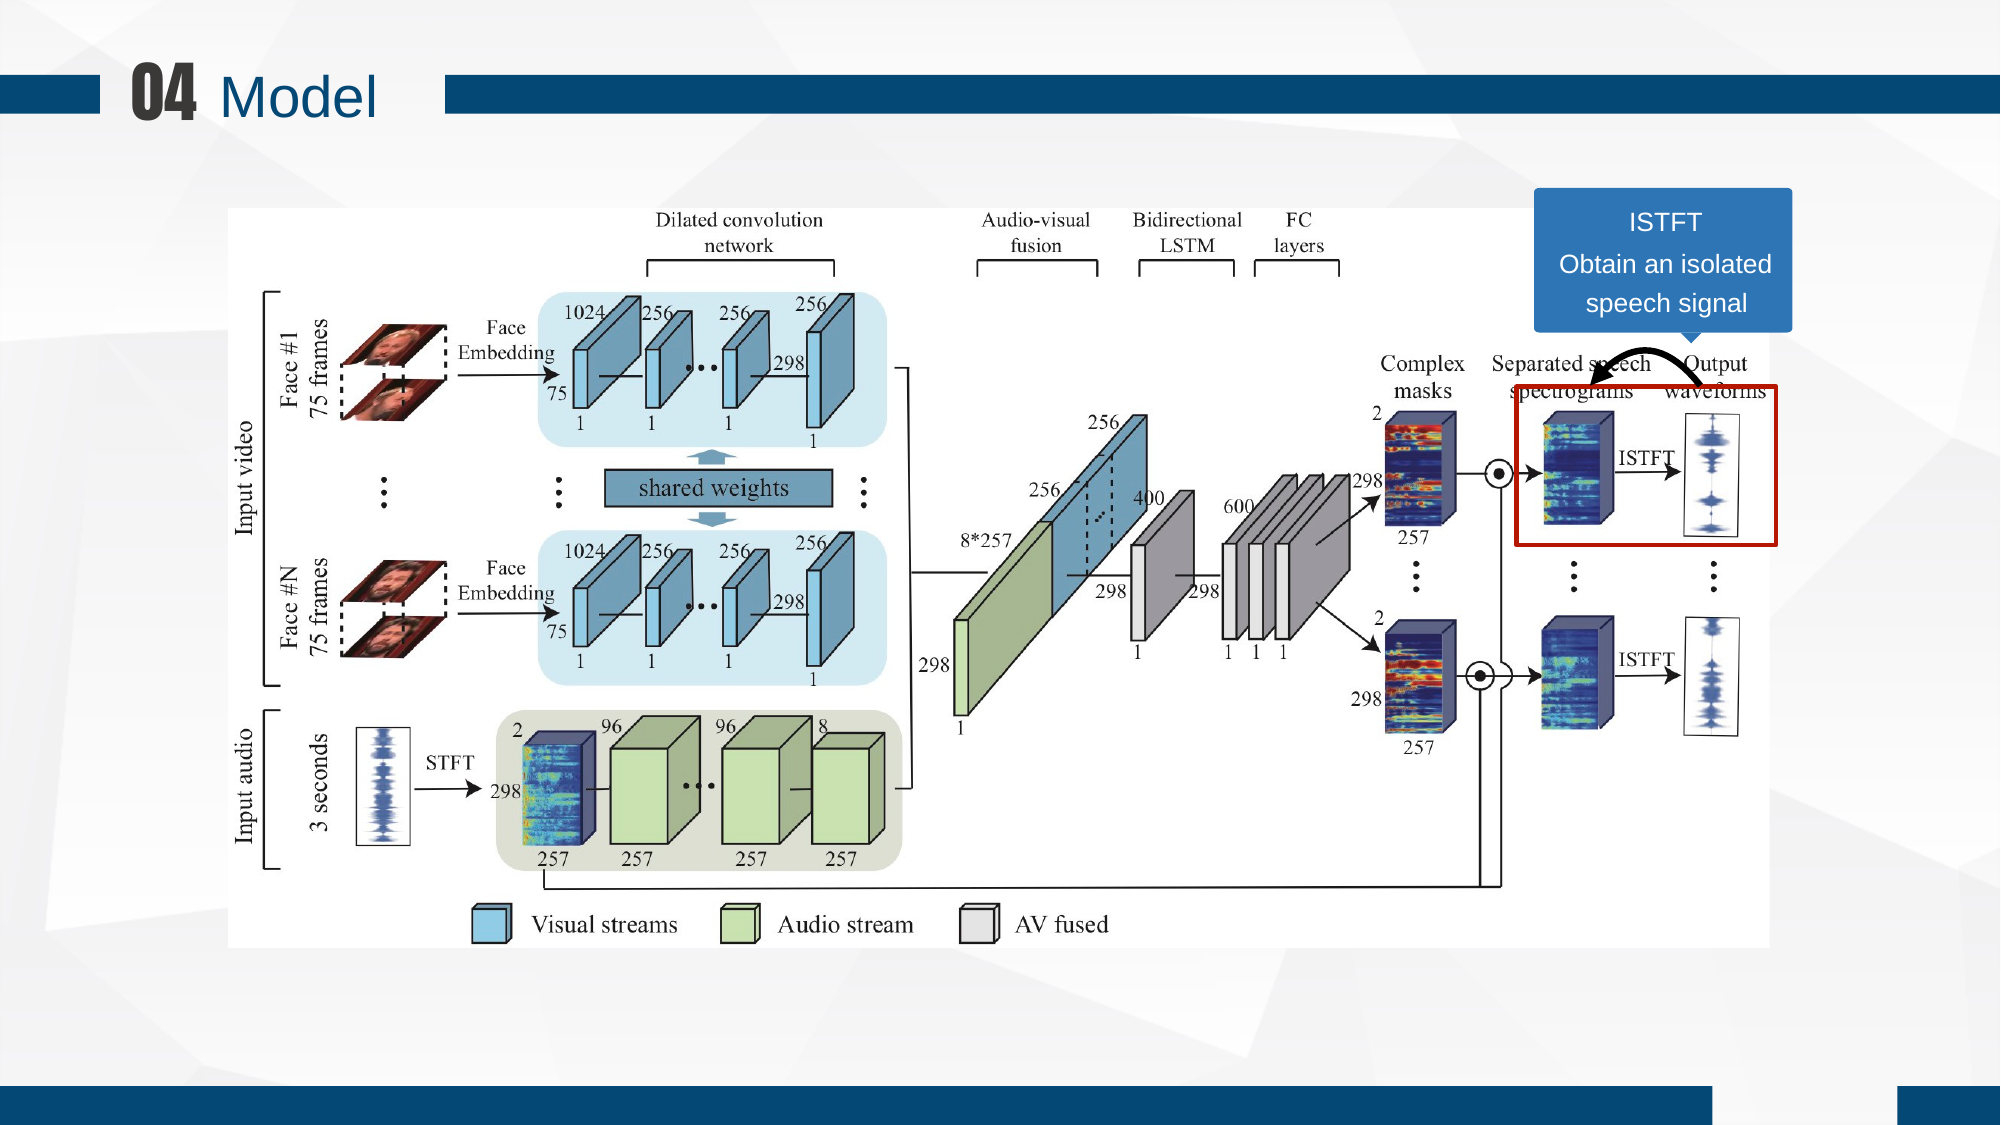

04
Model

ISTFT
Obtain an isolated speech signal